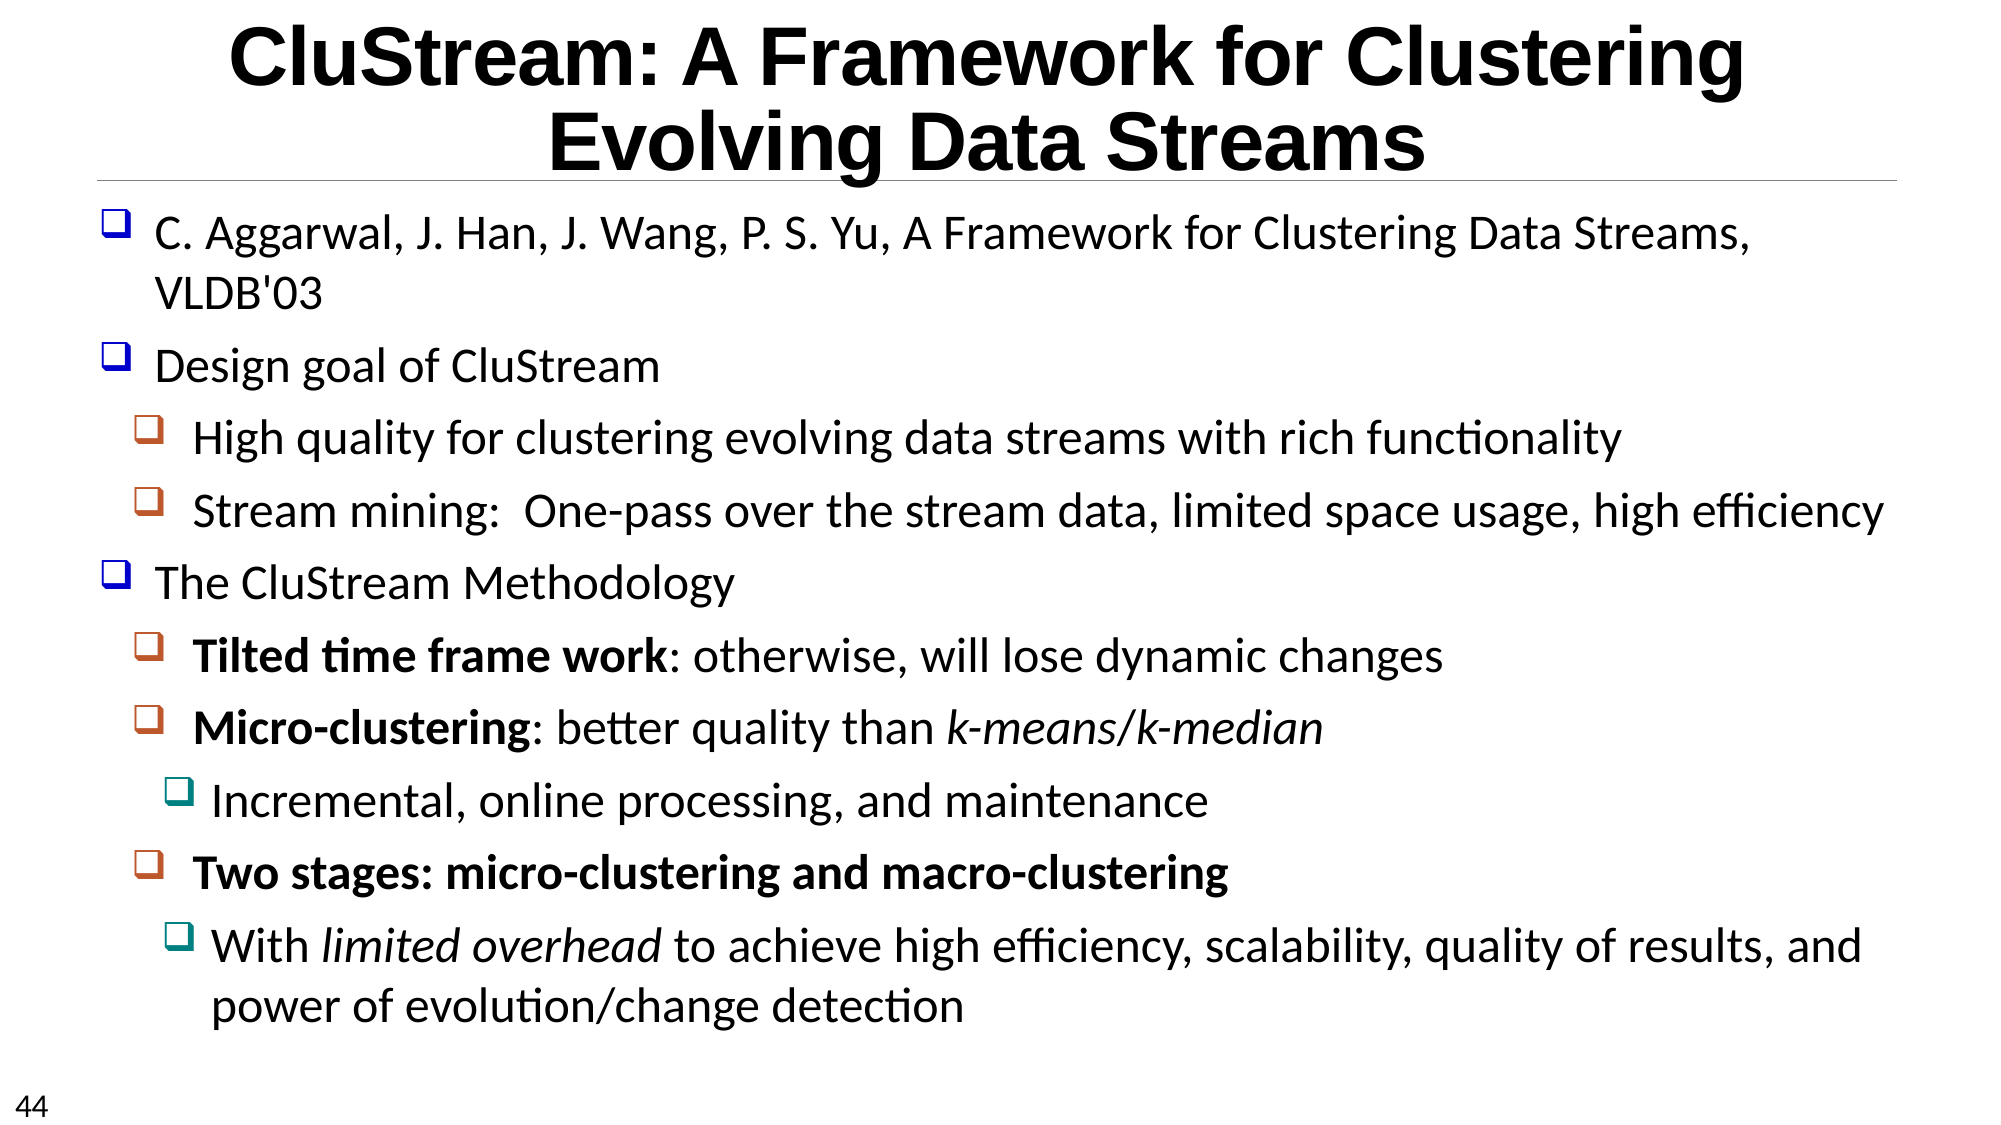

# CluStream: A Framework for Clustering Evolving Data Streams
C. Aggarwal, J. Han, J. Wang, P. S. Yu, A Framework for Clustering Data Streams,  VLDB'03
Design goal of CluStream
High quality for clustering evolving data streams with rich functionality
Stream mining:  One-pass over the stream data, limited space usage, high efficiency
The CluStream Methodology
Tilted time frame work: otherwise, will lose dynamic changes
Micro-clustering: better quality than k-means/k-median
Incremental, online processing, and maintenance
Two stages: micro-clustering and macro-clustering
With limited overhead to achieve high efficiency, scalability, quality of results, and power of evolution/change detection